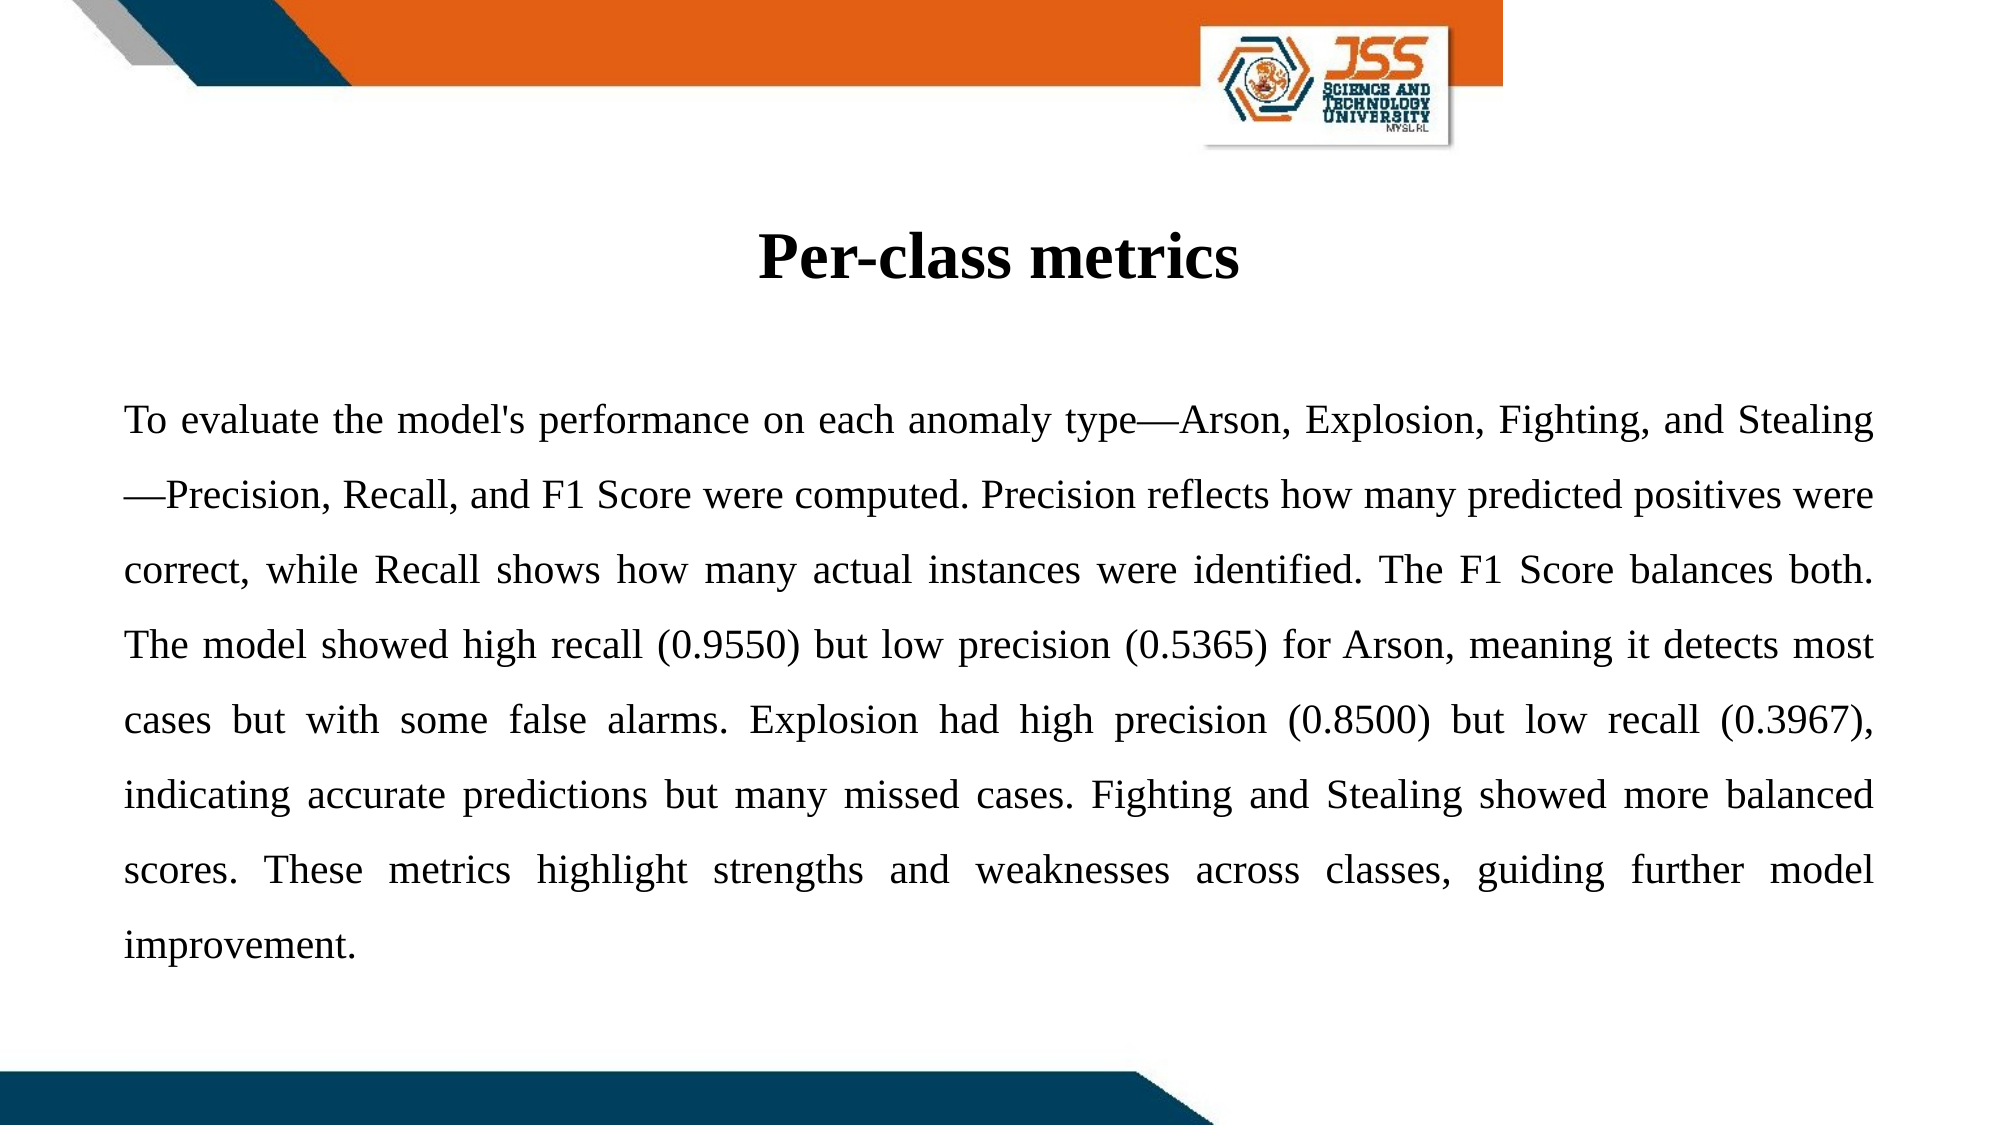

Per-class metrics
# To evaluate the model's performance on each anomaly type—Arson, Explosion, Fighting, and Stealing—Precision, Recall, and F1 Score were computed. Precision reflects how many predicted positives were correct, while Recall shows how many actual instances were identified. The F1 Score balances both. The model showed high recall (0.9550) but low precision (0.5365) for Arson, meaning it detects most cases but with some false alarms. Explosion had high precision (0.8500) but low recall (0.3967), indicating accurate predictions but many missed cases. Fighting and Stealing showed more balanced scores. These metrics highlight strengths and weaknesses across classes, guiding further model improvement.